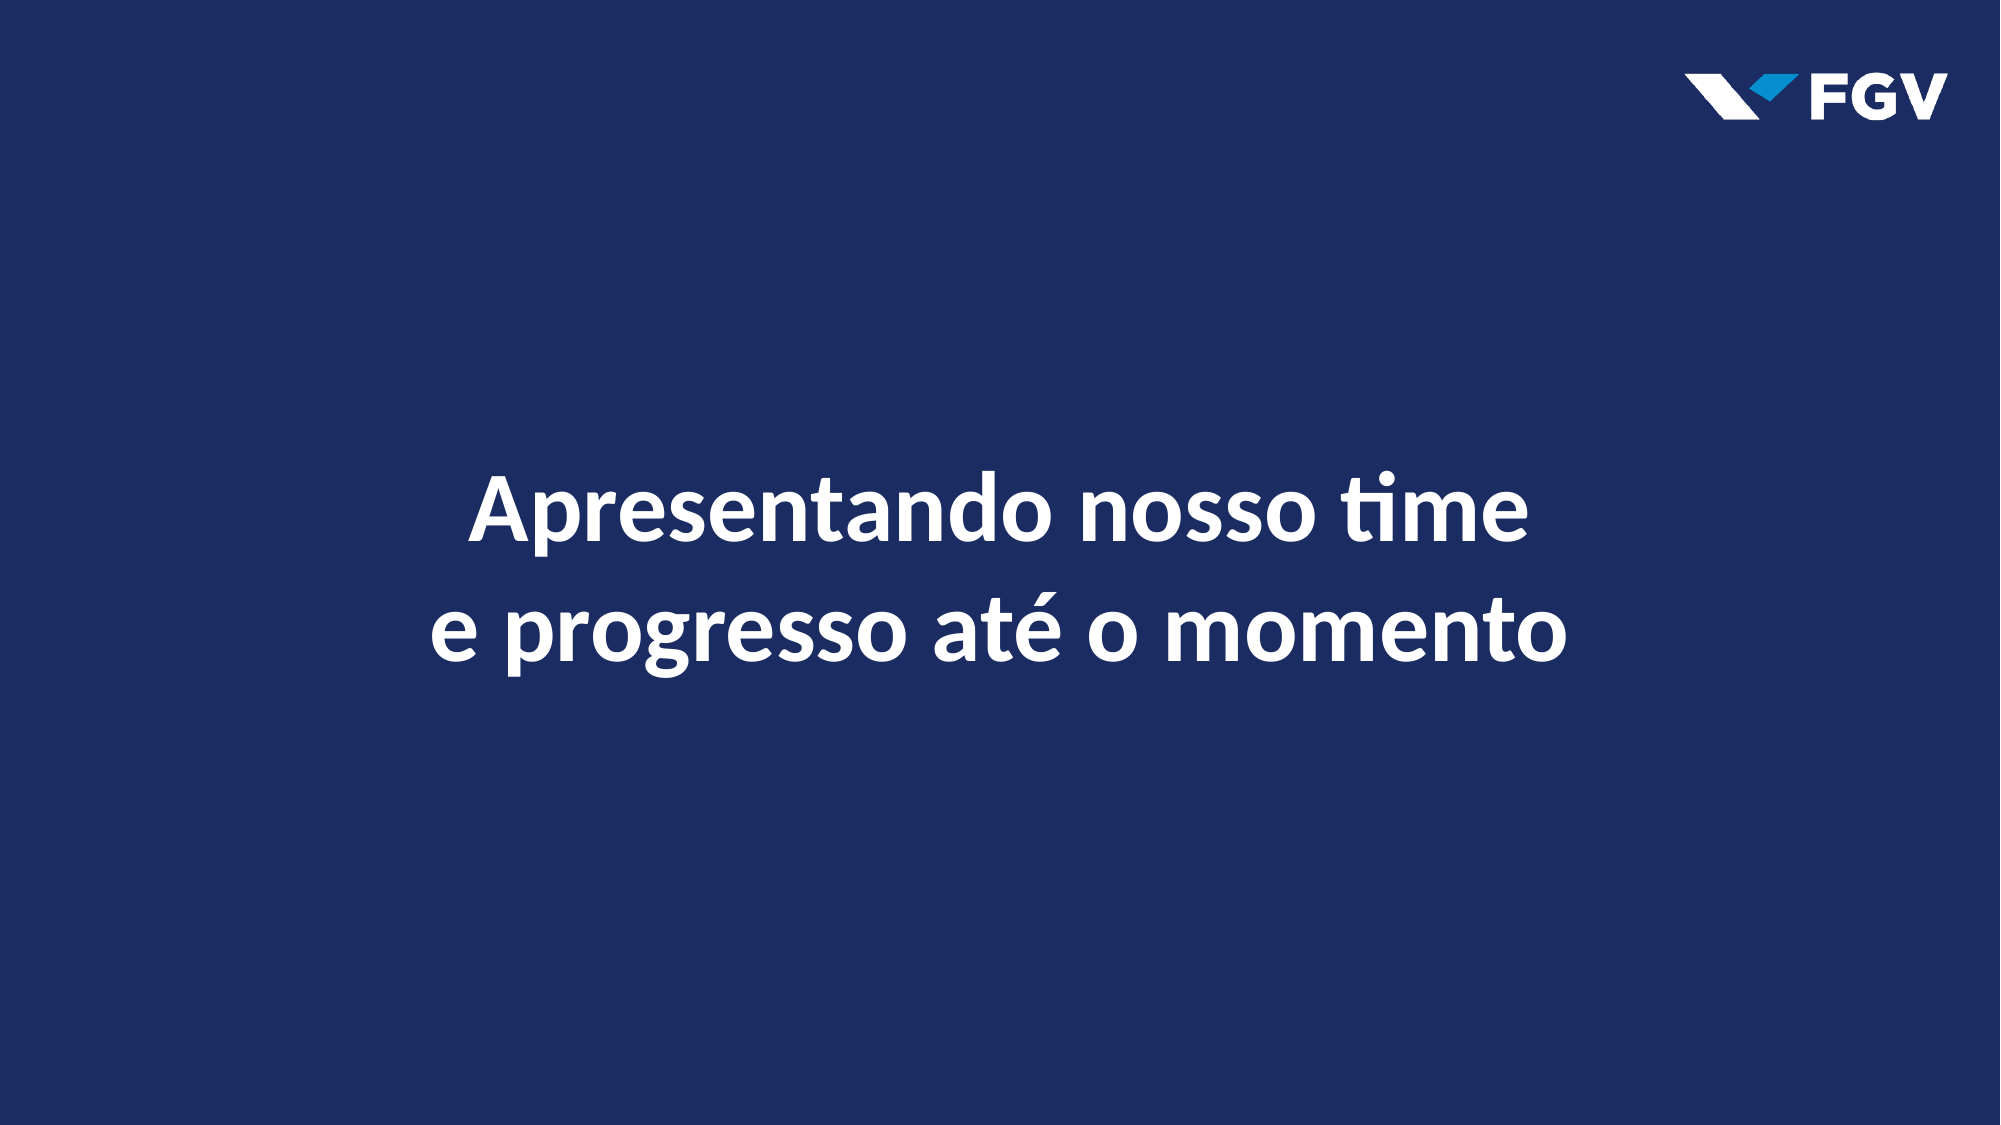

Apresentando nosso time
e progresso até o momento